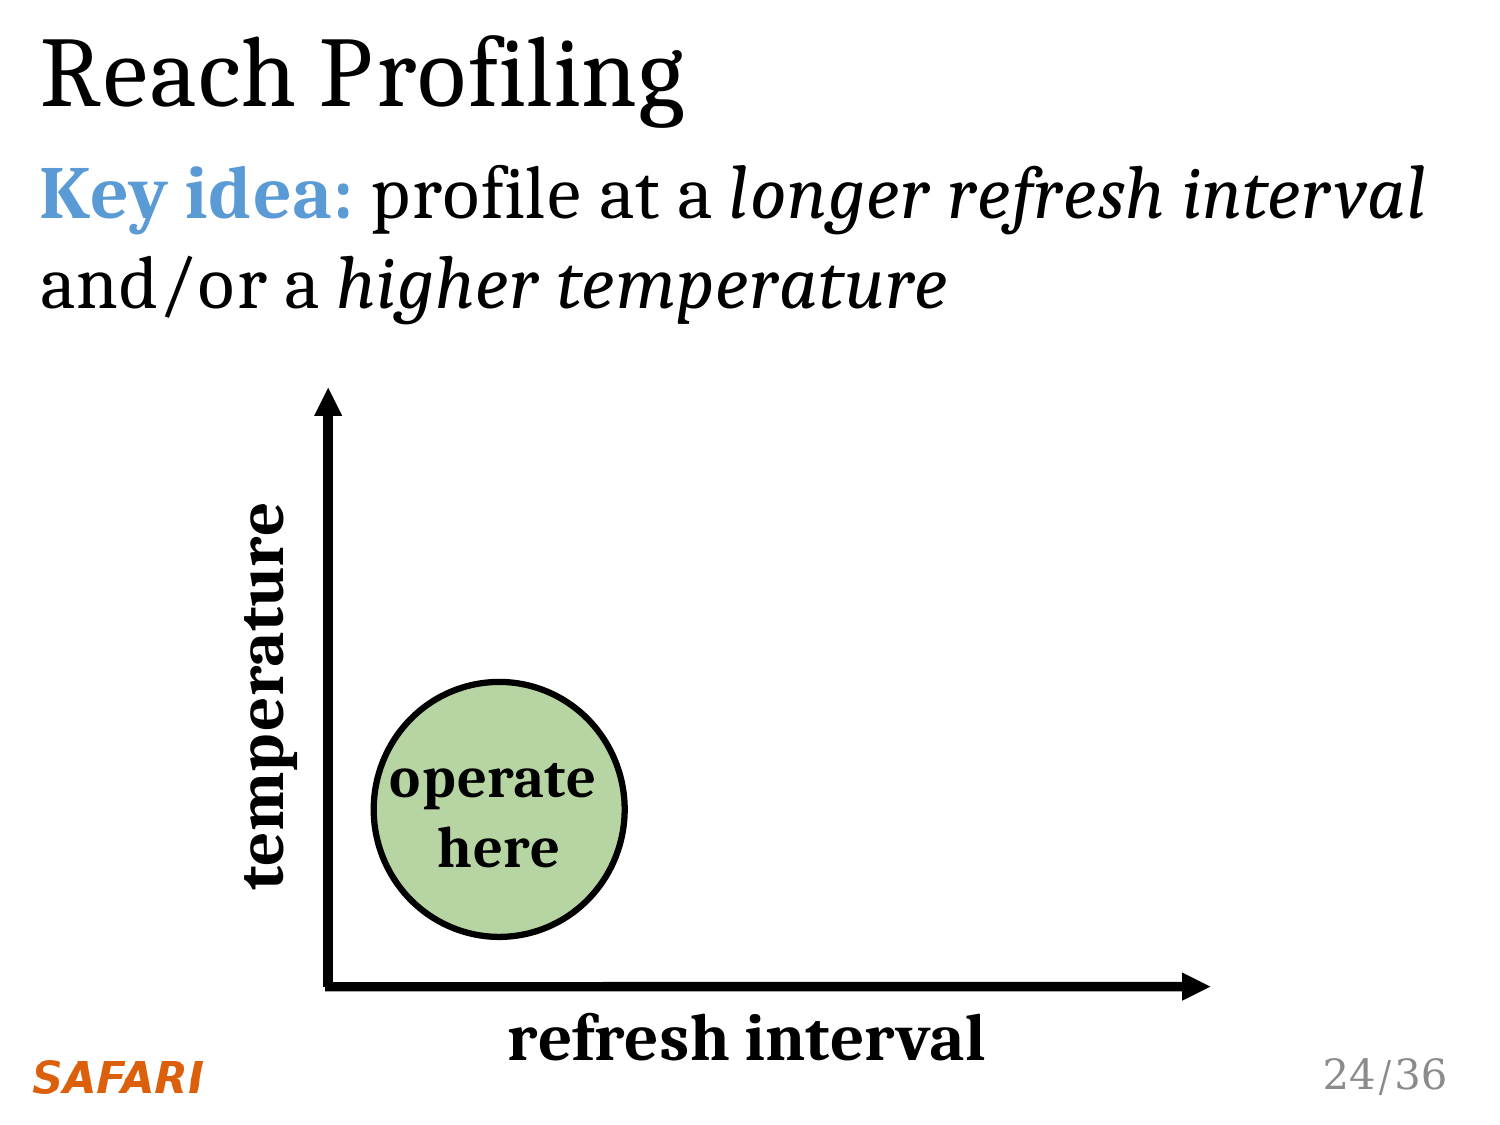

Reach Profiling
Key idea: profile at a longer refresh interval and/or a higher temperature
temperature

operate
here
refresh interval

24/36